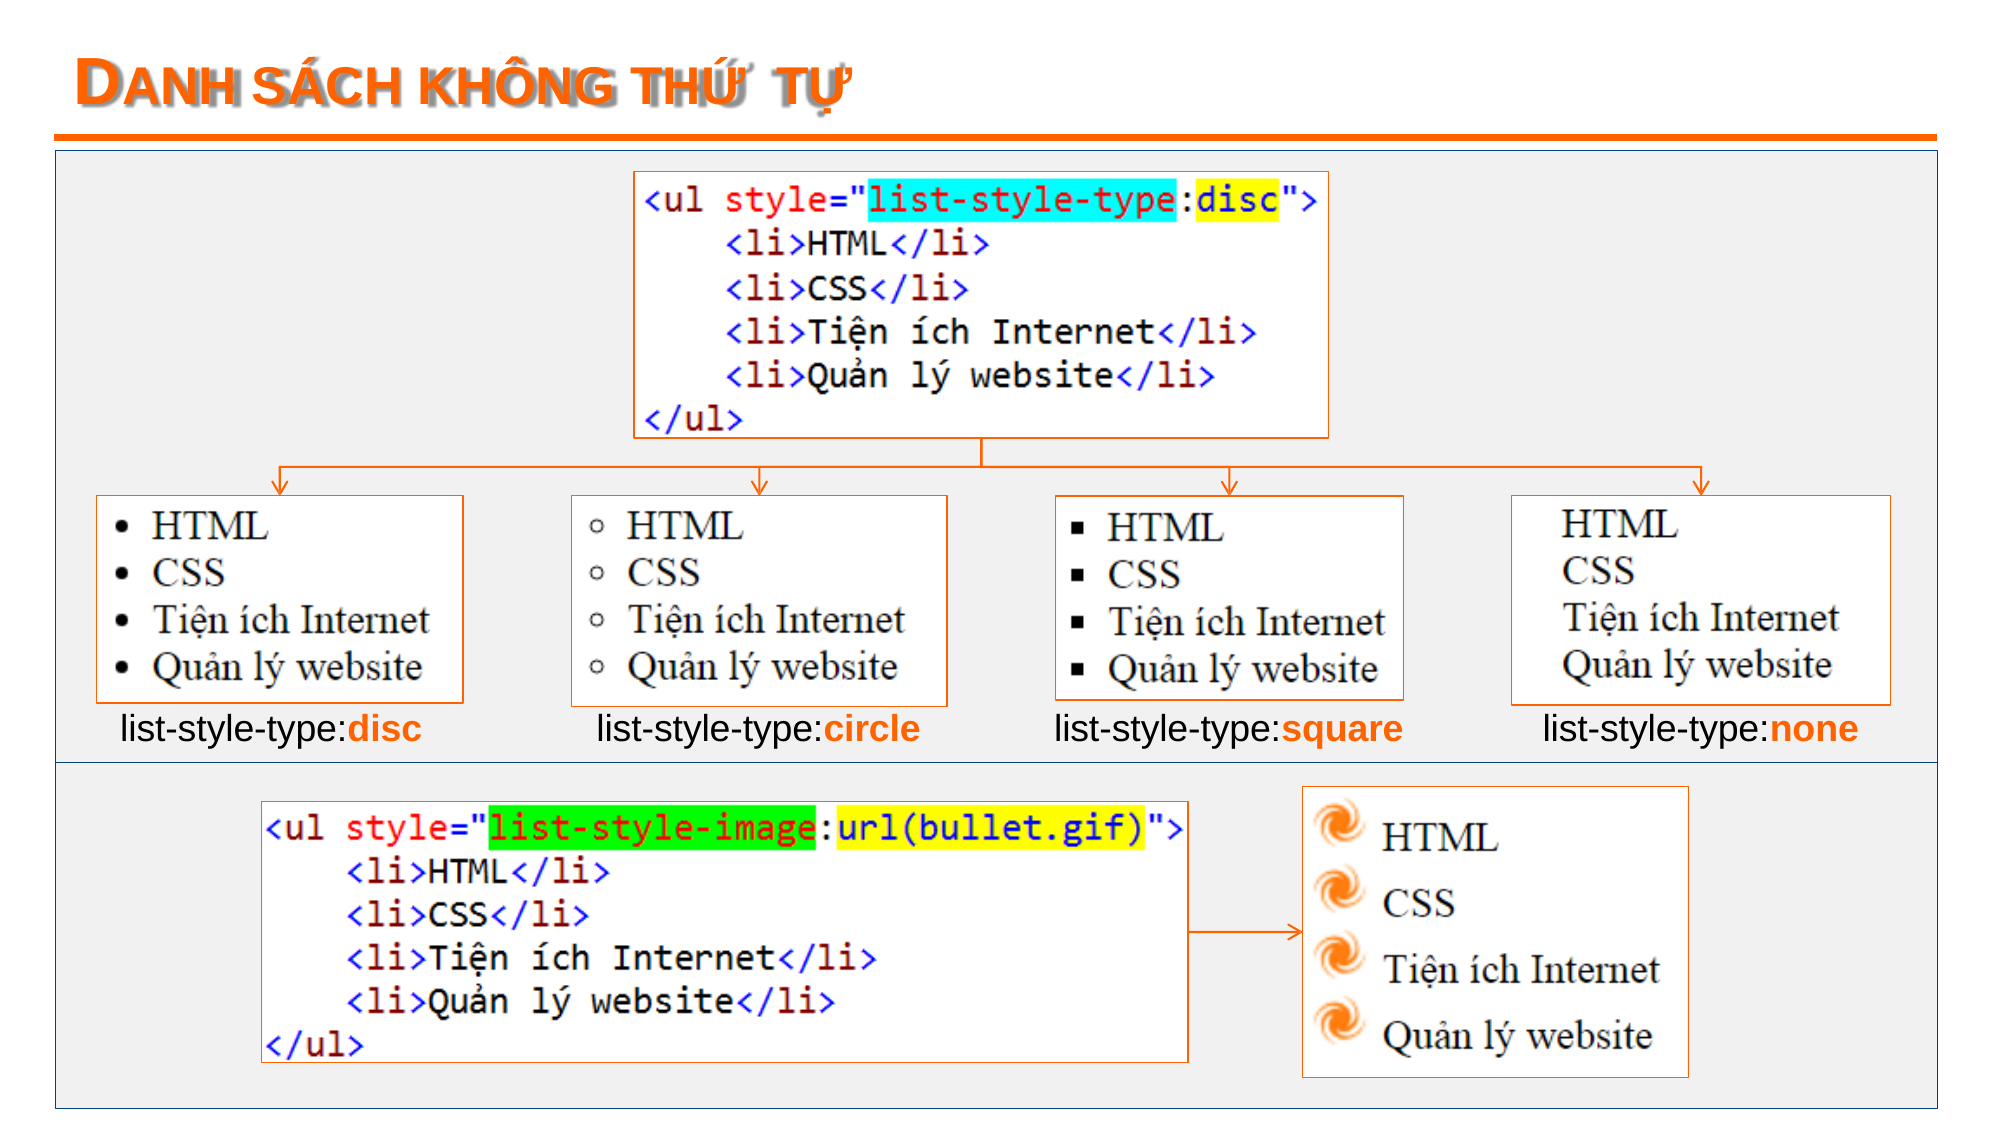

# DANH SÁCH KHÔNG THỨ  TỰ

list-style-type:disc
list-style-type:circle
list-style-type:square
list-style-type:none